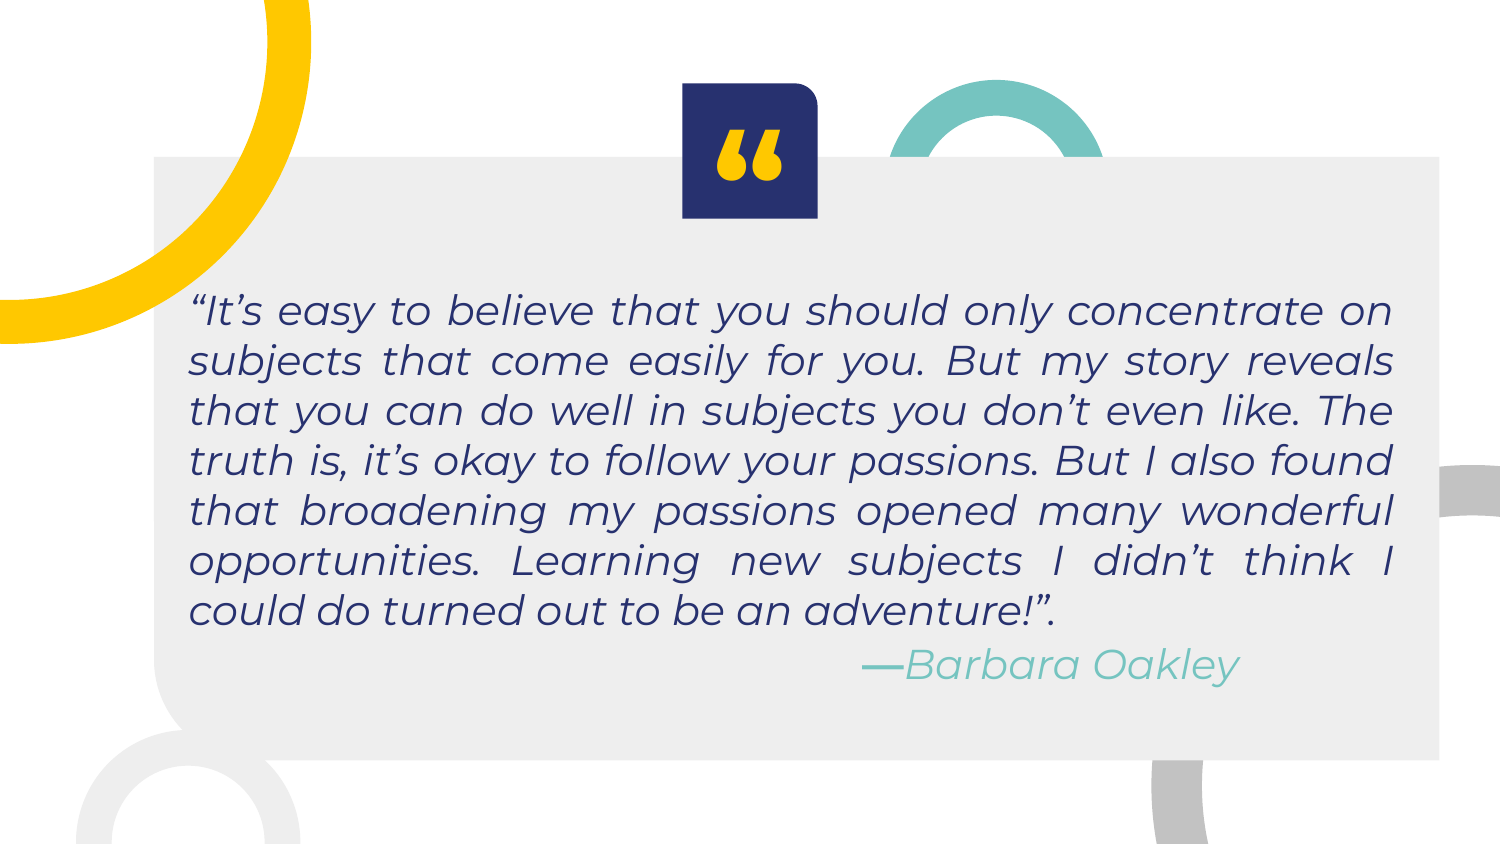

“

# “It’s easy to believe that you should only concentrate on subjects that come easily for you. But my story reveals that you can do well in subjects you don’t even like. The truth is, it’s okay to follow your passions. But I also found that broadening my passions opened many wonderful opportunities. Learning new subjects I didn’t think I could do turned out to be an adventure!”.
—Barbara Oakley